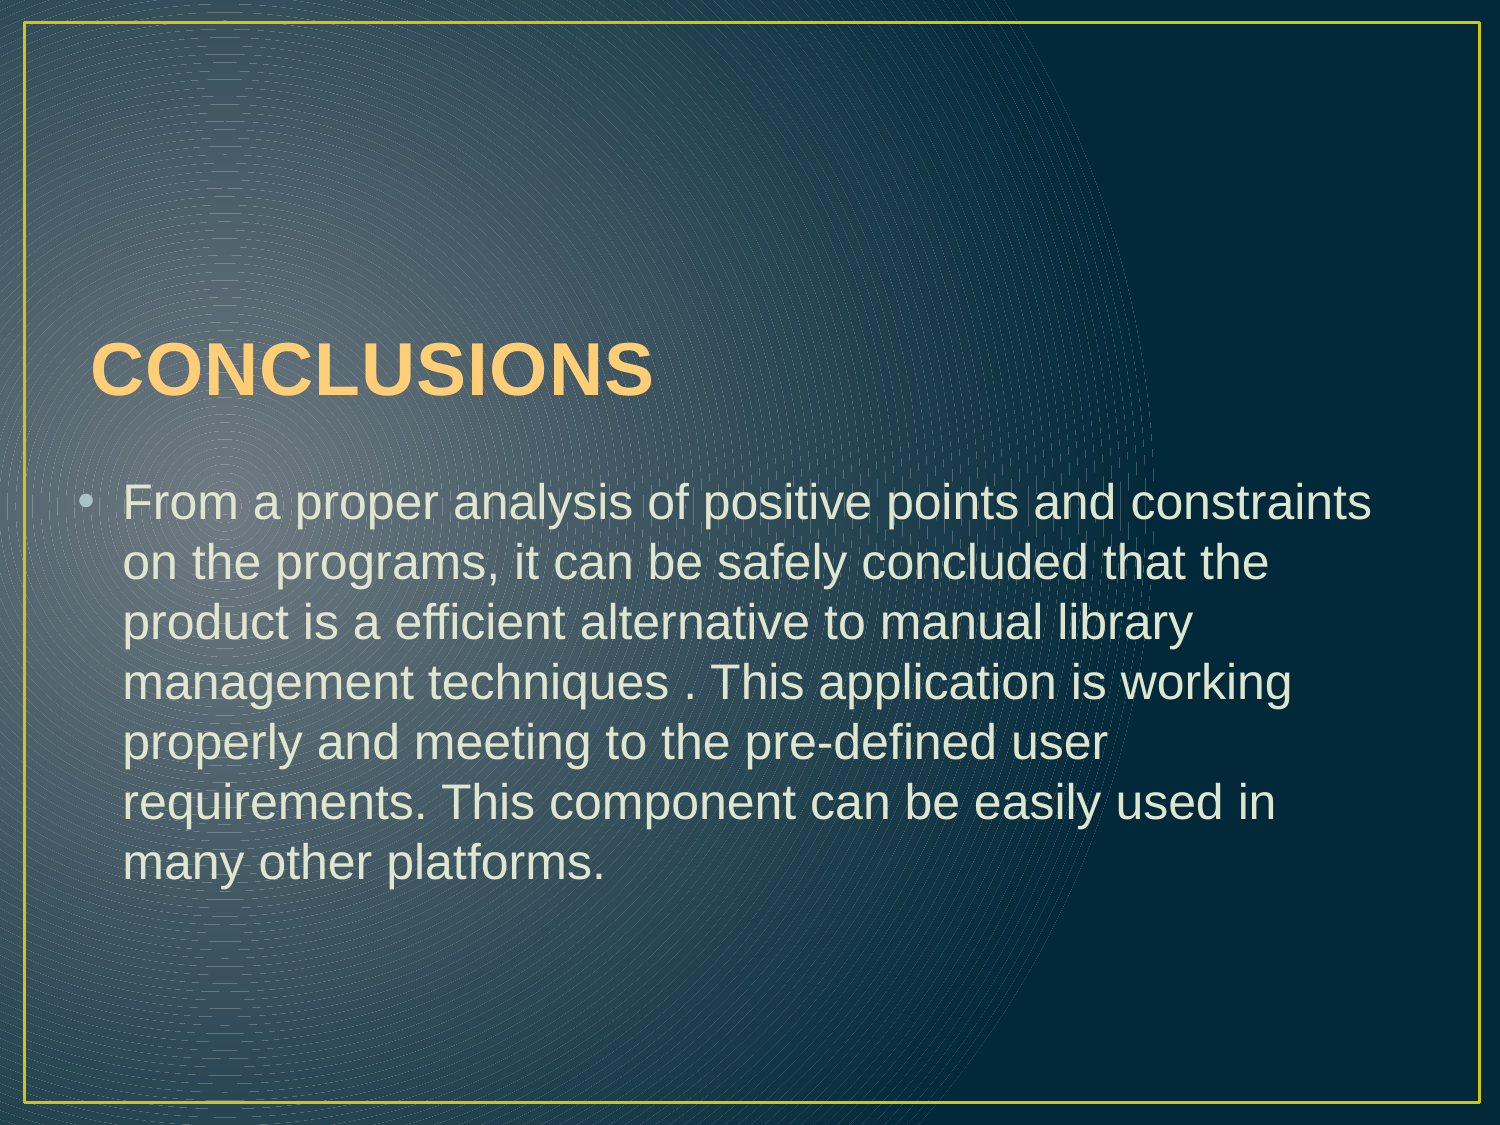

# CONCLUSIONS
From a proper analysis of positive points and constraints on the programs, it can be safely concluded that the product is a efficient alternative to manual library management techniques . This application is working properly and meeting to the pre-defined user requirements. This component can be easily used in many other platforms.